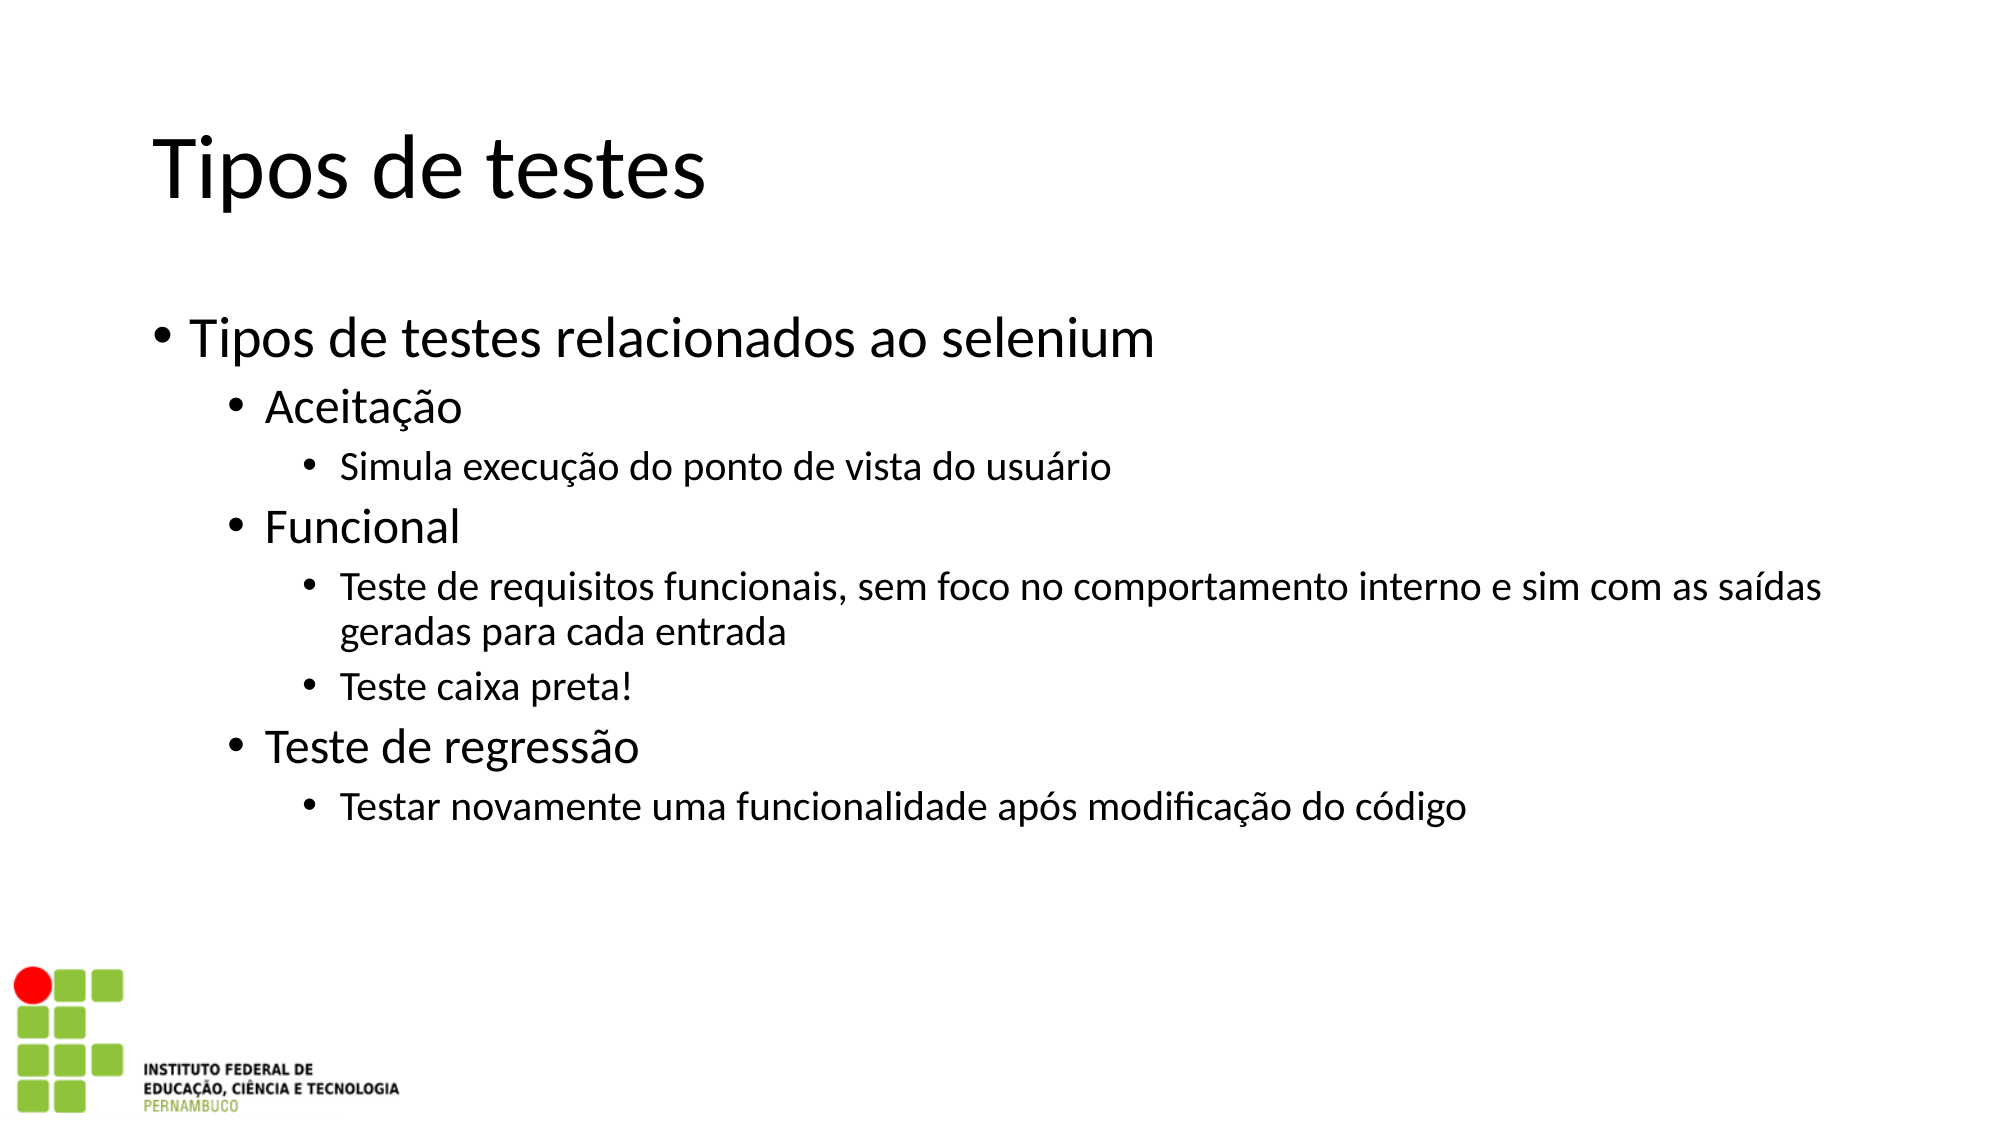

Tipos de testes
Tipos de testes relacionados ao selenium
Aceitação
Simula execução do ponto de vista do usuário
Funcional
Teste de requisitos funcionais, sem foco no comportamento interno e sim com as saídas geradas para cada entrada
Teste caixa preta!
Teste de regressão
Testar novamente uma funcionalidade após modificação do código